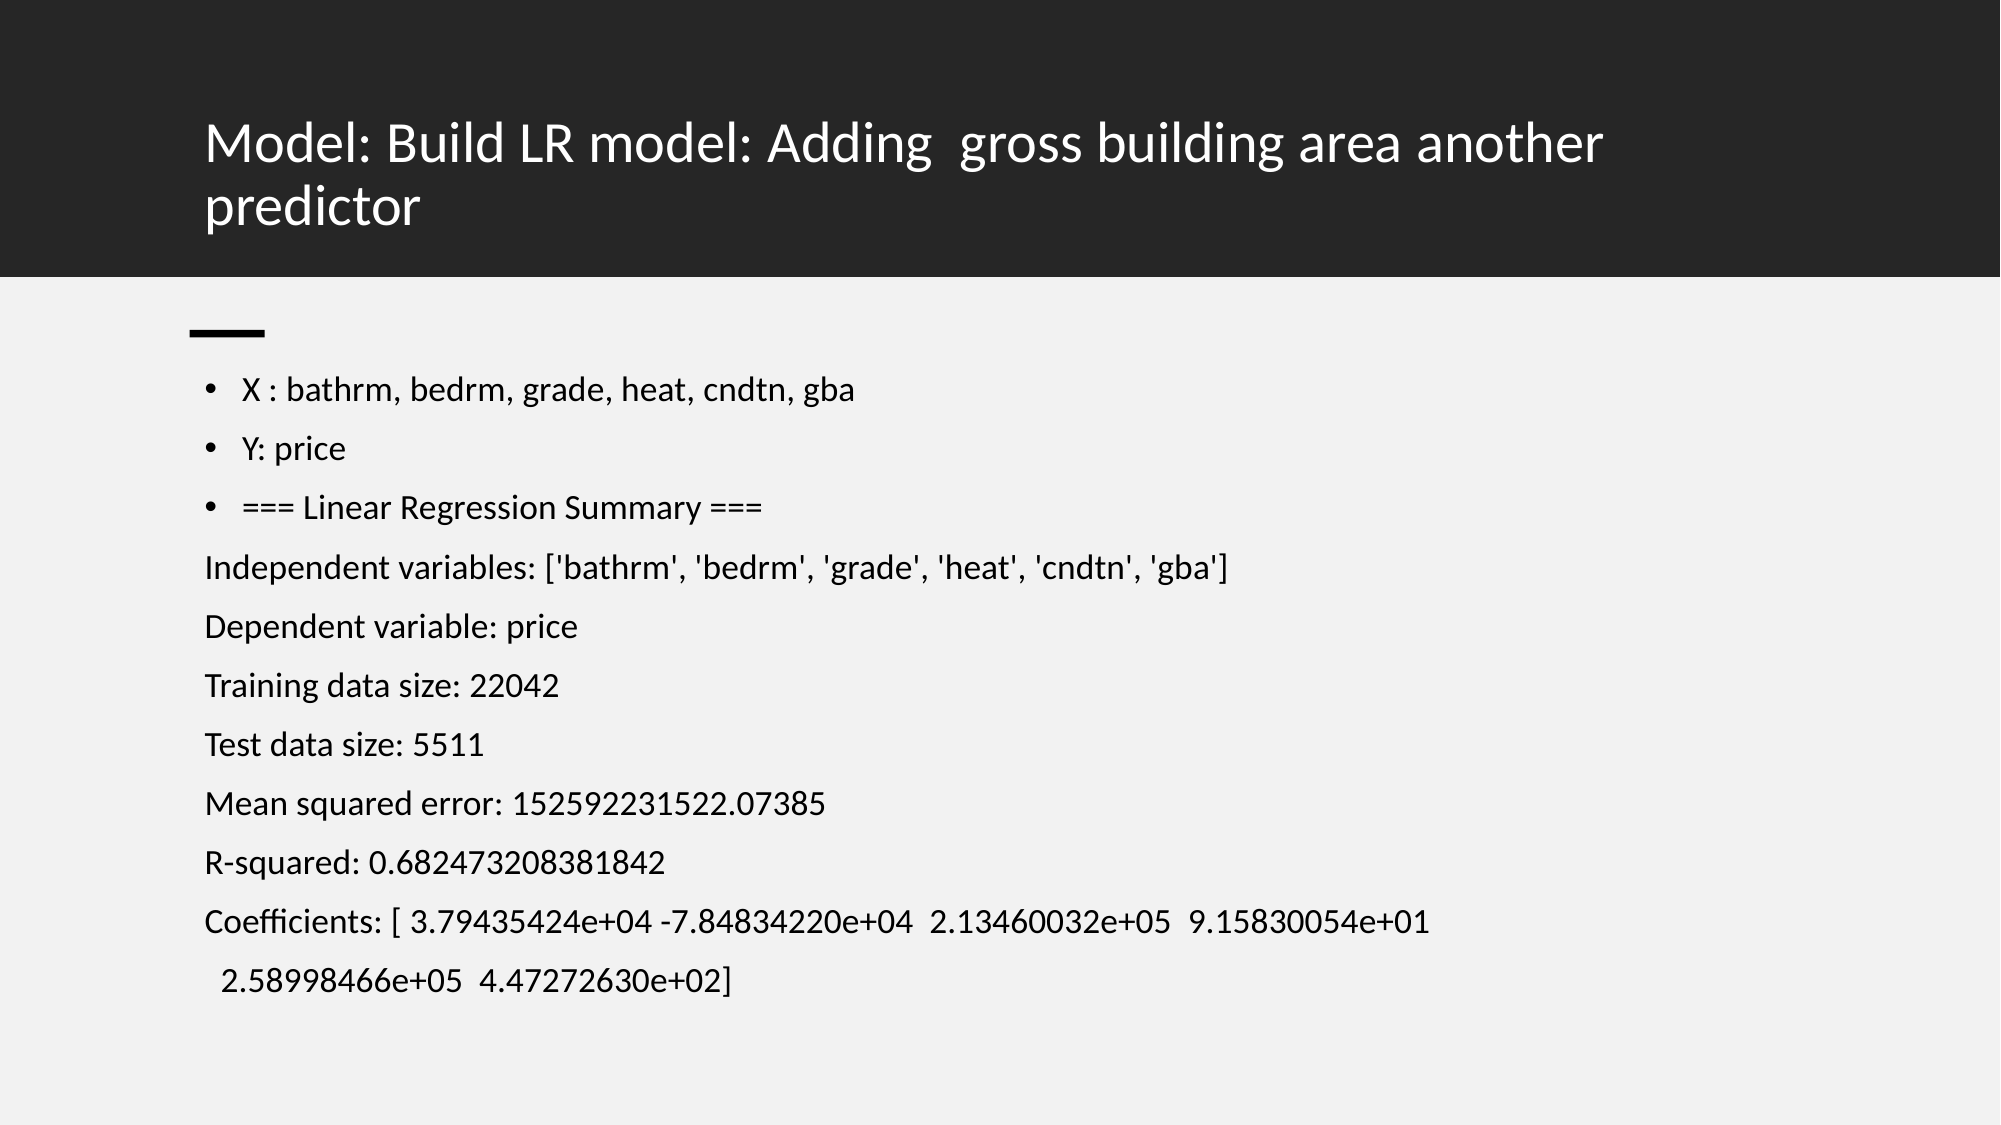

# Model: Build LR model: Adding  gross building area another predictor

X : bathrm, bedrm, grade, heat, cndtn, gba
Y: price
=== Linear Regression Summary ===
Independent variables: ['bathrm', 'bedrm', 'grade', 'heat', 'cndtn', 'gba']
Dependent variable: price
Training data size: 22042
Test data size: 5511
Mean squared error: 152592231522.07385
R-squared: 0.682473208381842
Coefficients: [ 3.79435424e+04 -7.84834220e+04  2.13460032e+05  9.15830054e+01
  2.58998466e+05  4.47272630e+02]